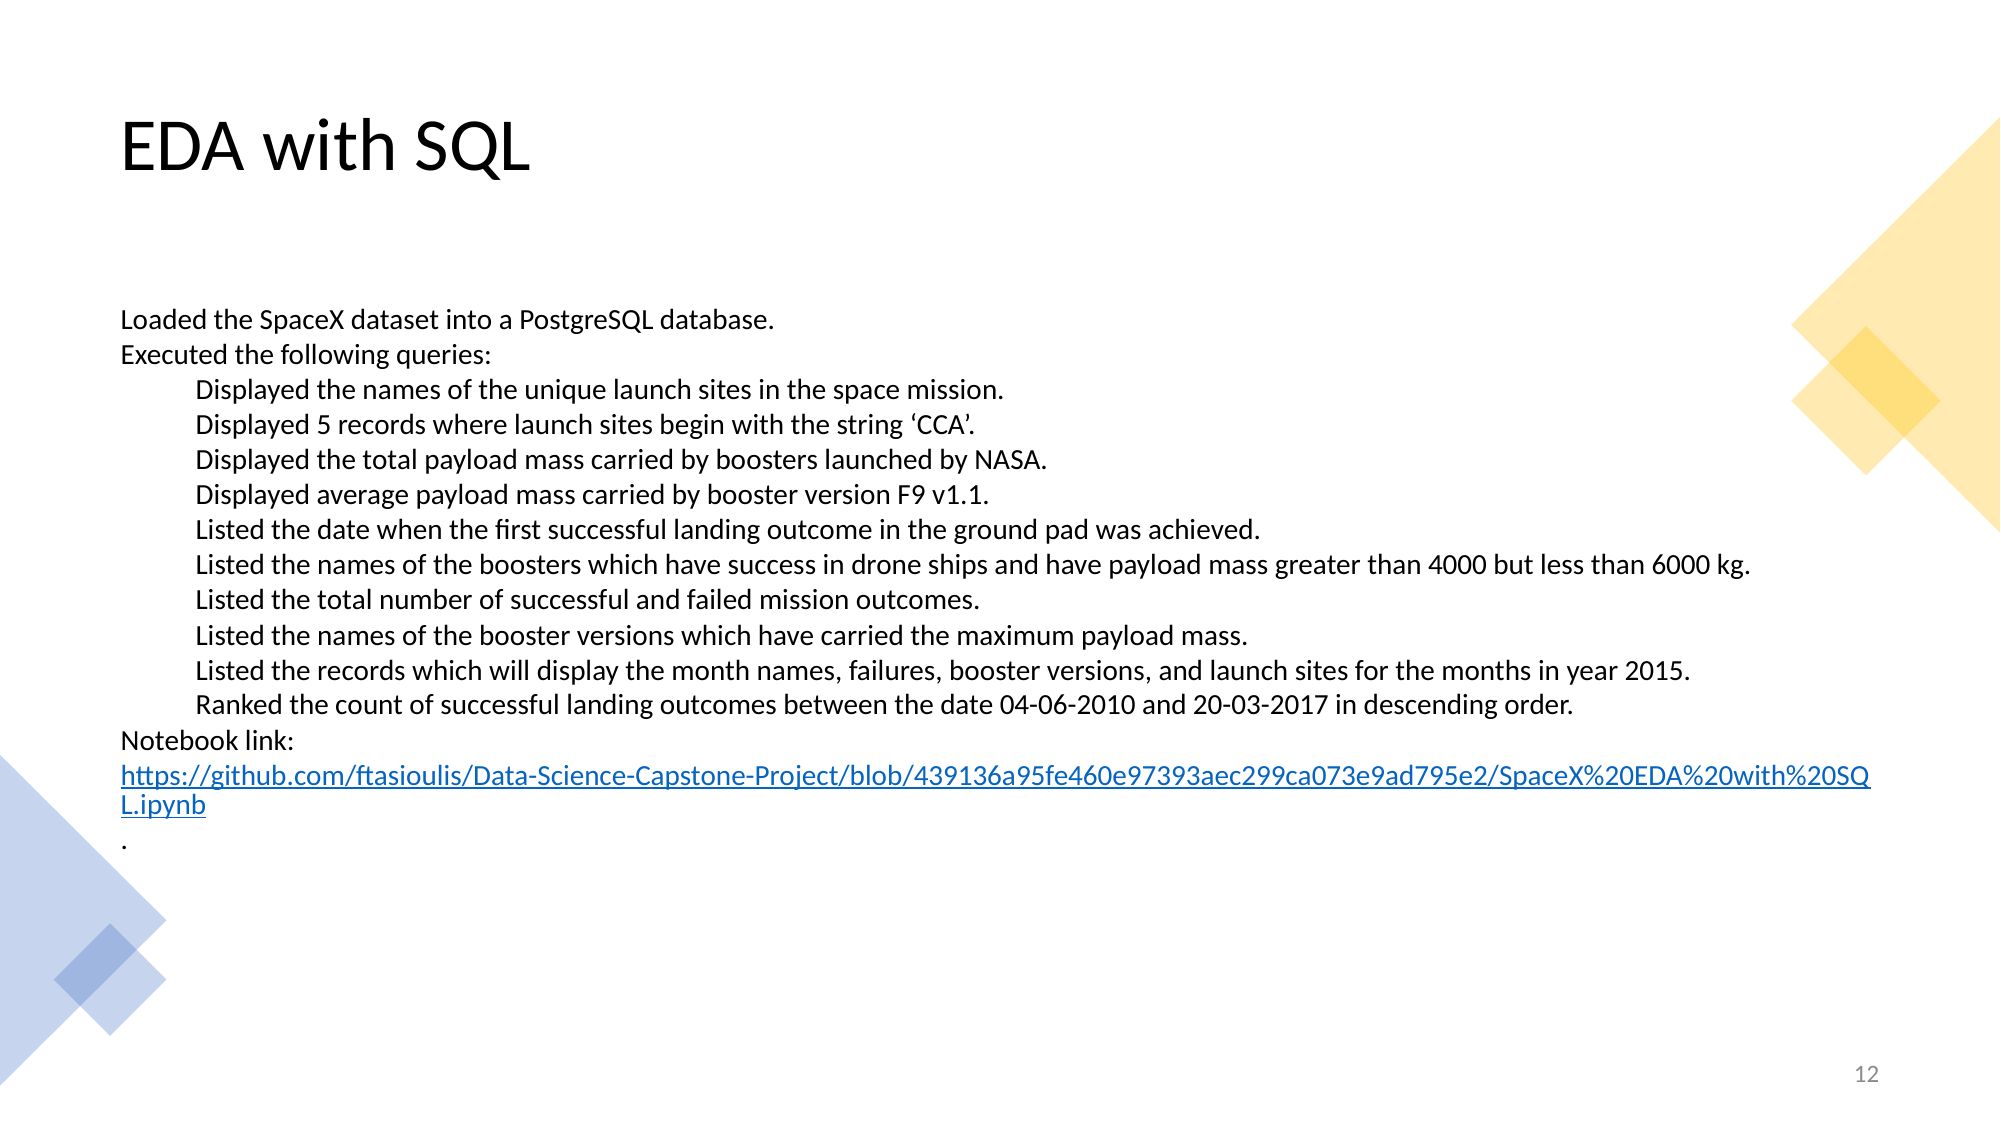

EDA with SQL

Loaded the SpaceX dataset into a PostgreSQL database.
Executed the following queries:
Displayed the names of the unique launch sites in the space mission.
Displayed 5 records where launch sites begin with the string ‘CCA’.
Displayed the total payload mass carried by boosters launched by NASA.
Displayed average payload mass carried by booster version F9 v1.1.
Listed the date when the first successful landing outcome in the ground pad was achieved.
Listed the names of the boosters which have success in drone ships and have payload mass greater than 4000 but less than 6000 kg.
Listed the total number of successful and failed mission outcomes.
Listed the names of the booster versions which have carried the maximum payload mass.
Listed the records which will display the month names, failures, booster versions, and launch sites for the months in year 2015.
Ranked the count of successful landing outcomes between the date 04-06-2010 and 20-03-2017 in descending order.
Notebook link: https://github.com/ftasioulis/Data-Science-Capstone-Project/blob/439136a95fe460e97393aec299ca073e9ad795e2/SpaceX%20EDA%20with%20SQL.ipynb.

12